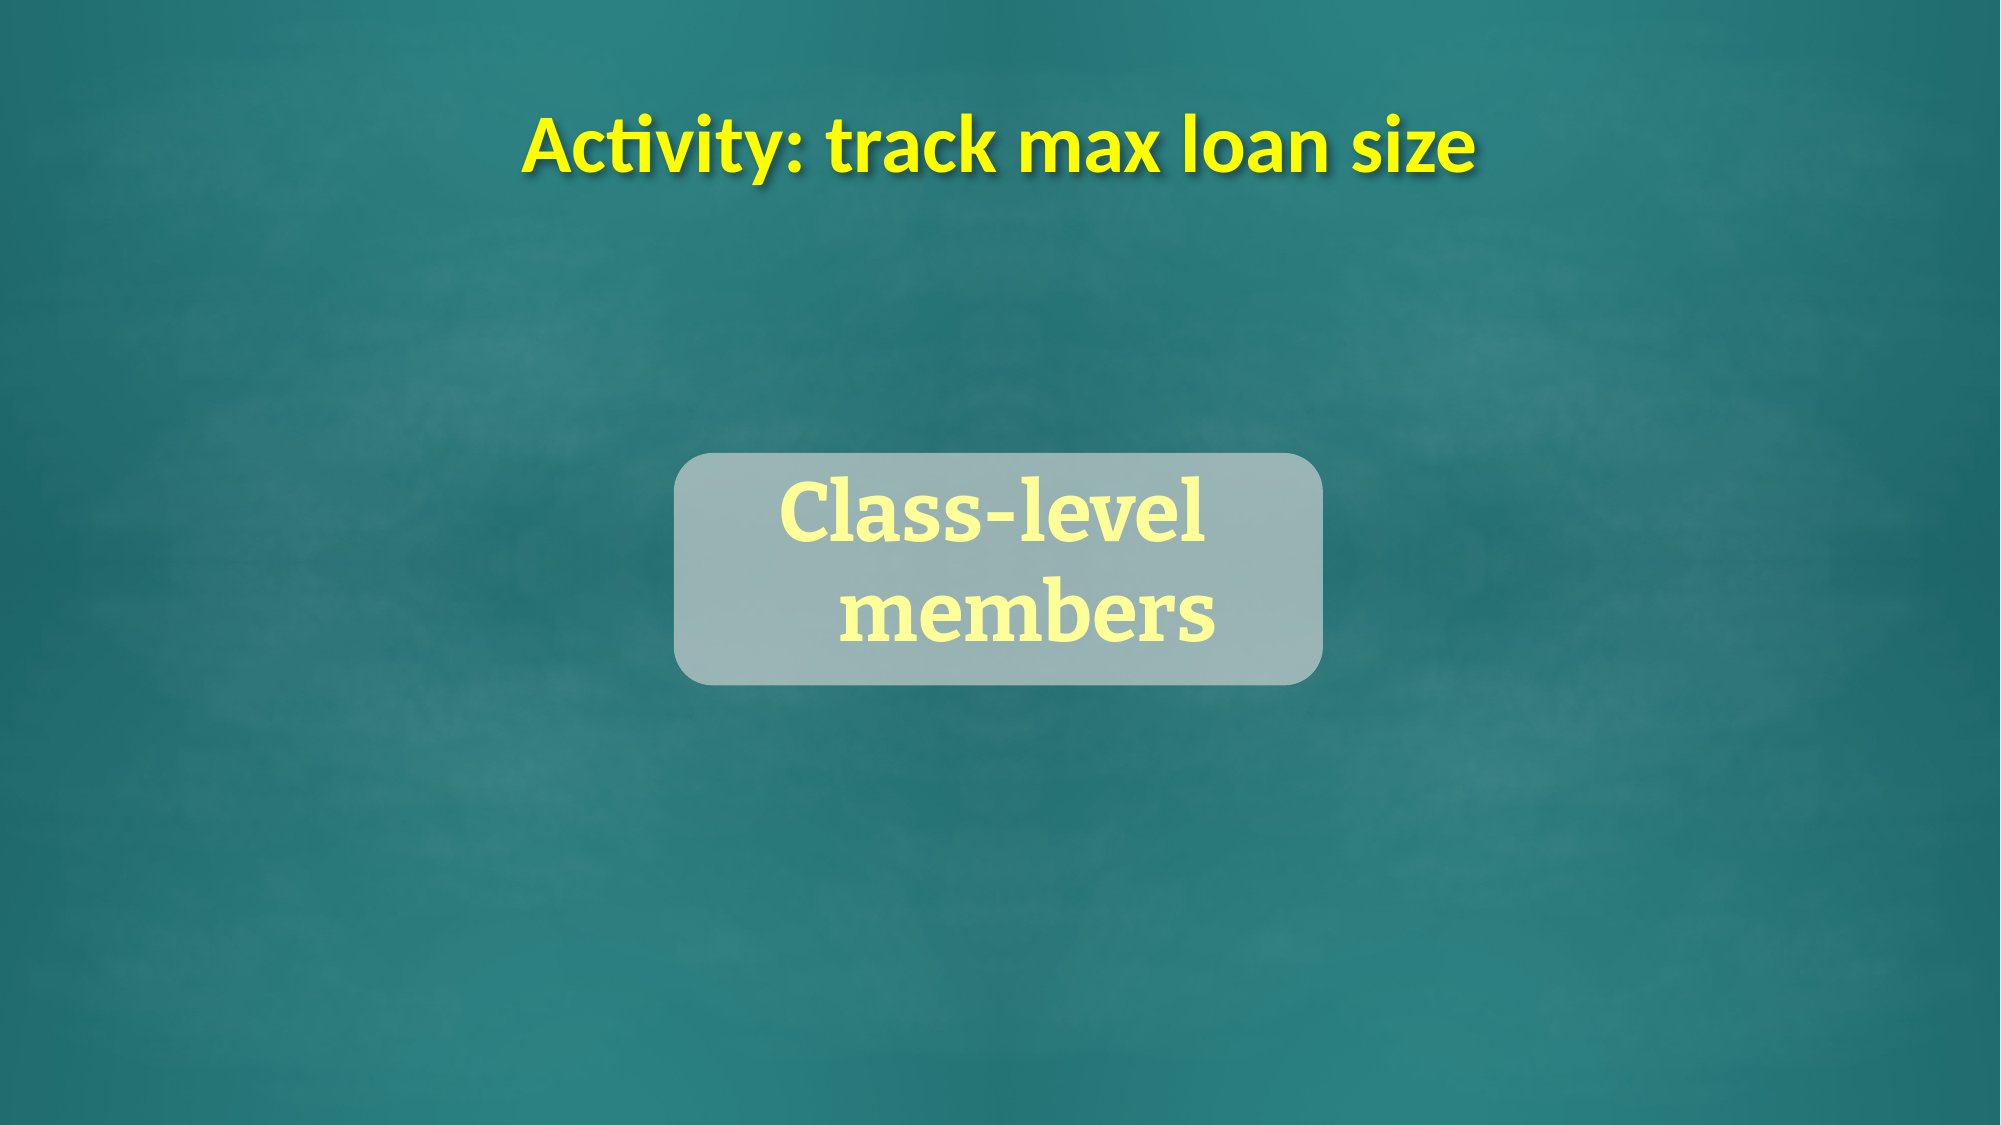

# Activity: track max loan size
Class-level
members